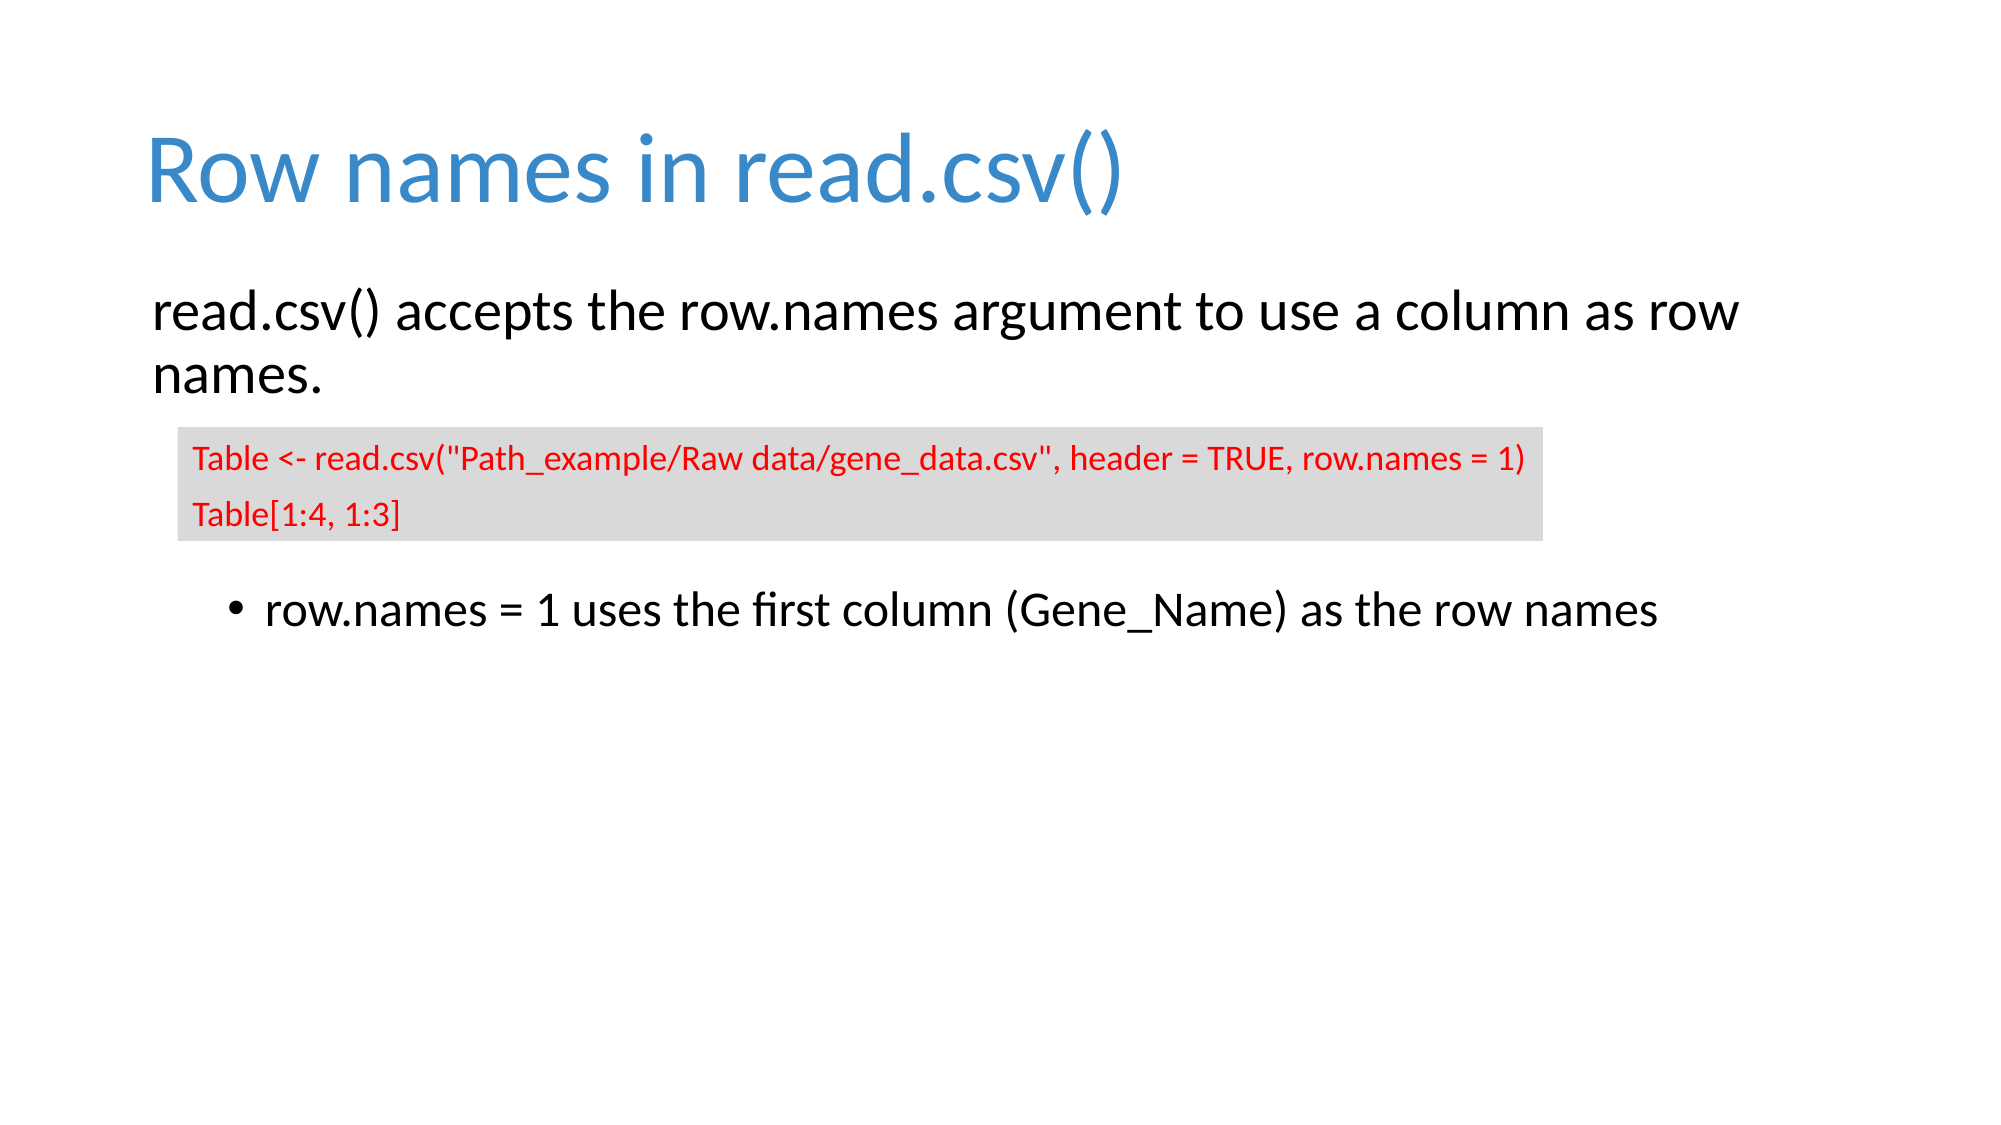

# Row names in read.csv()
read.csv() accepts the row.names argument to use a column as row names.

row.names = 1 uses the first column (Gene_Name) as the row names
Table <- read.csv("Path_example/Raw data/gene_data.csv", header = TRUE, row.names = 1)
Table[1:4, 1:3]